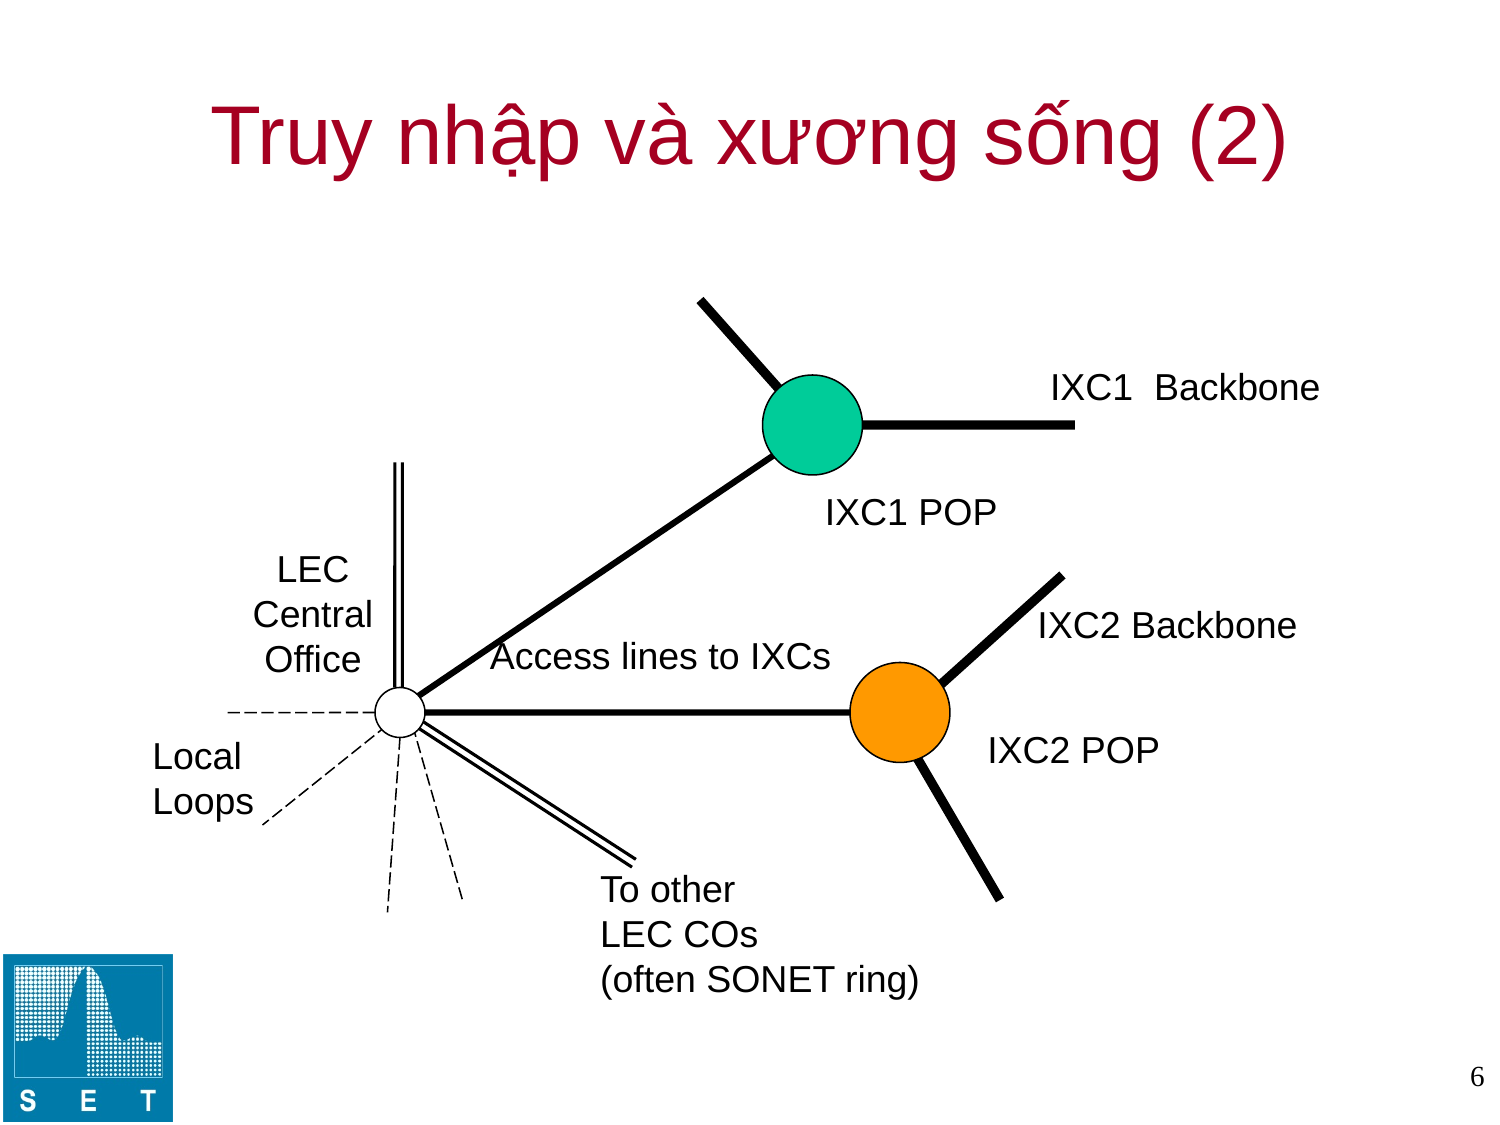

# Truy nhập và xương sống (2)

IXC1  Backbone

IXC1 POP
LEC
Central
Office

IXC2 Backbone
Access lines to IXCs

IXC2 POP

Local
Loops

To other
LEC COs
(often SONET ring)
6